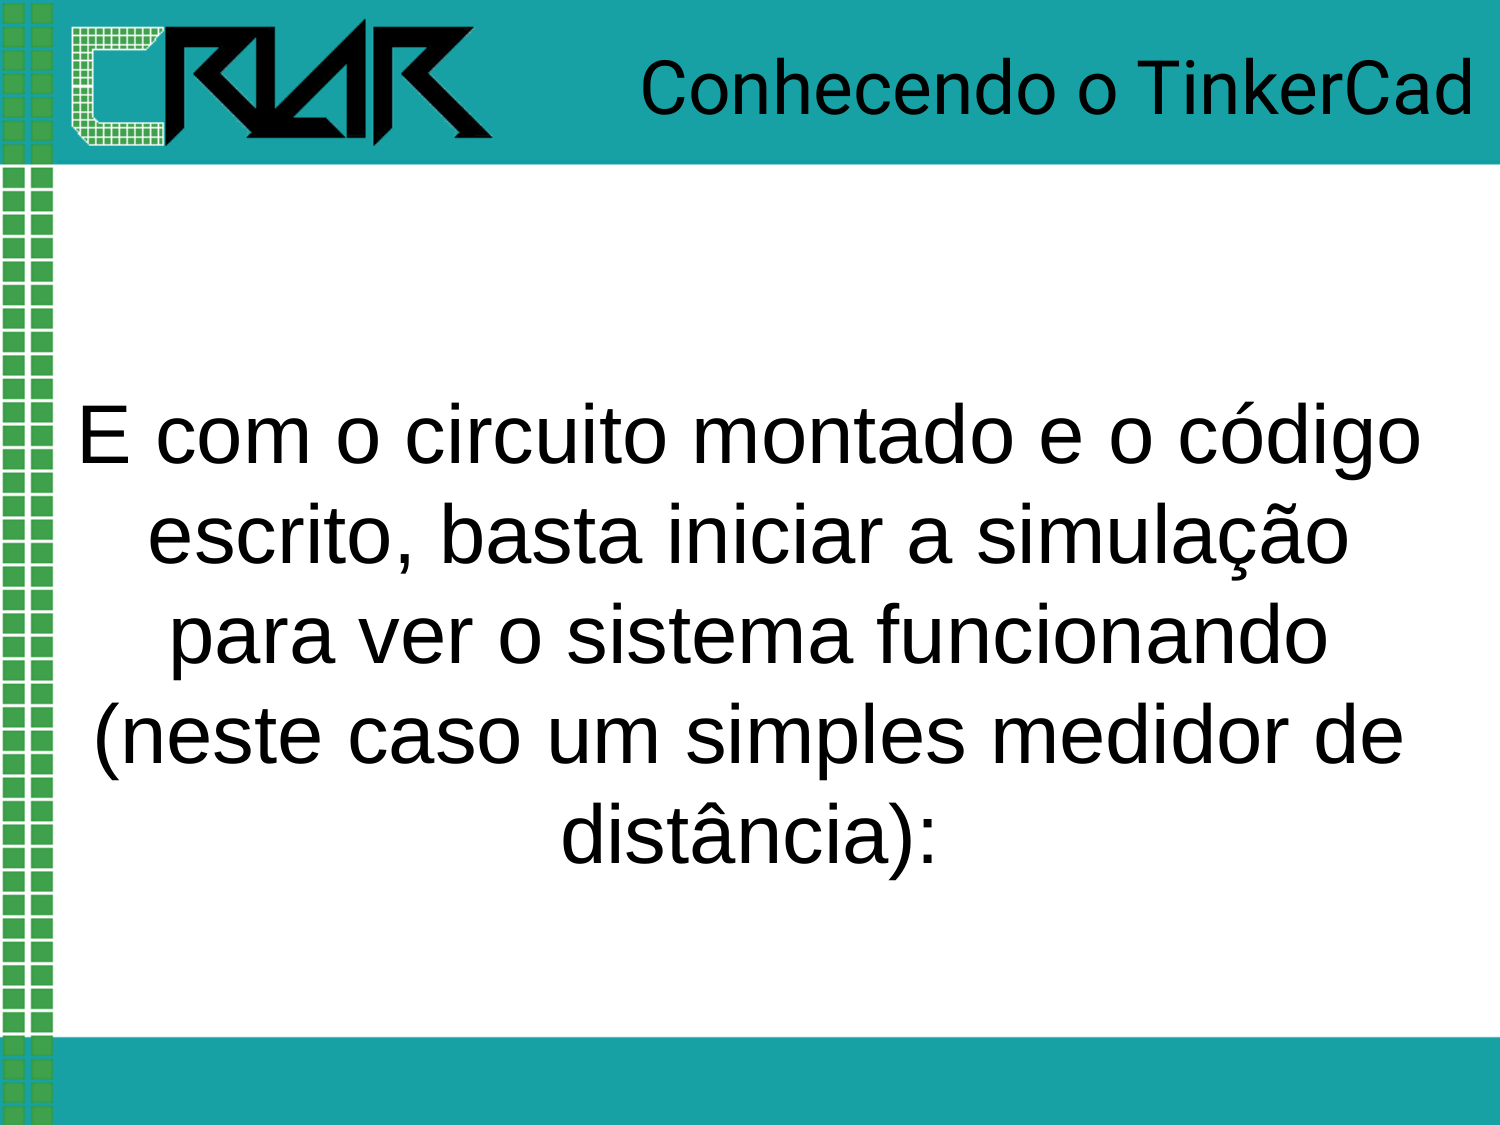

# Conhecendo o TinkerCad
E com o circuito montado e o código escrito, basta iniciar a simulação para ver o sistema funcionando (neste caso um simples medidor de distância):